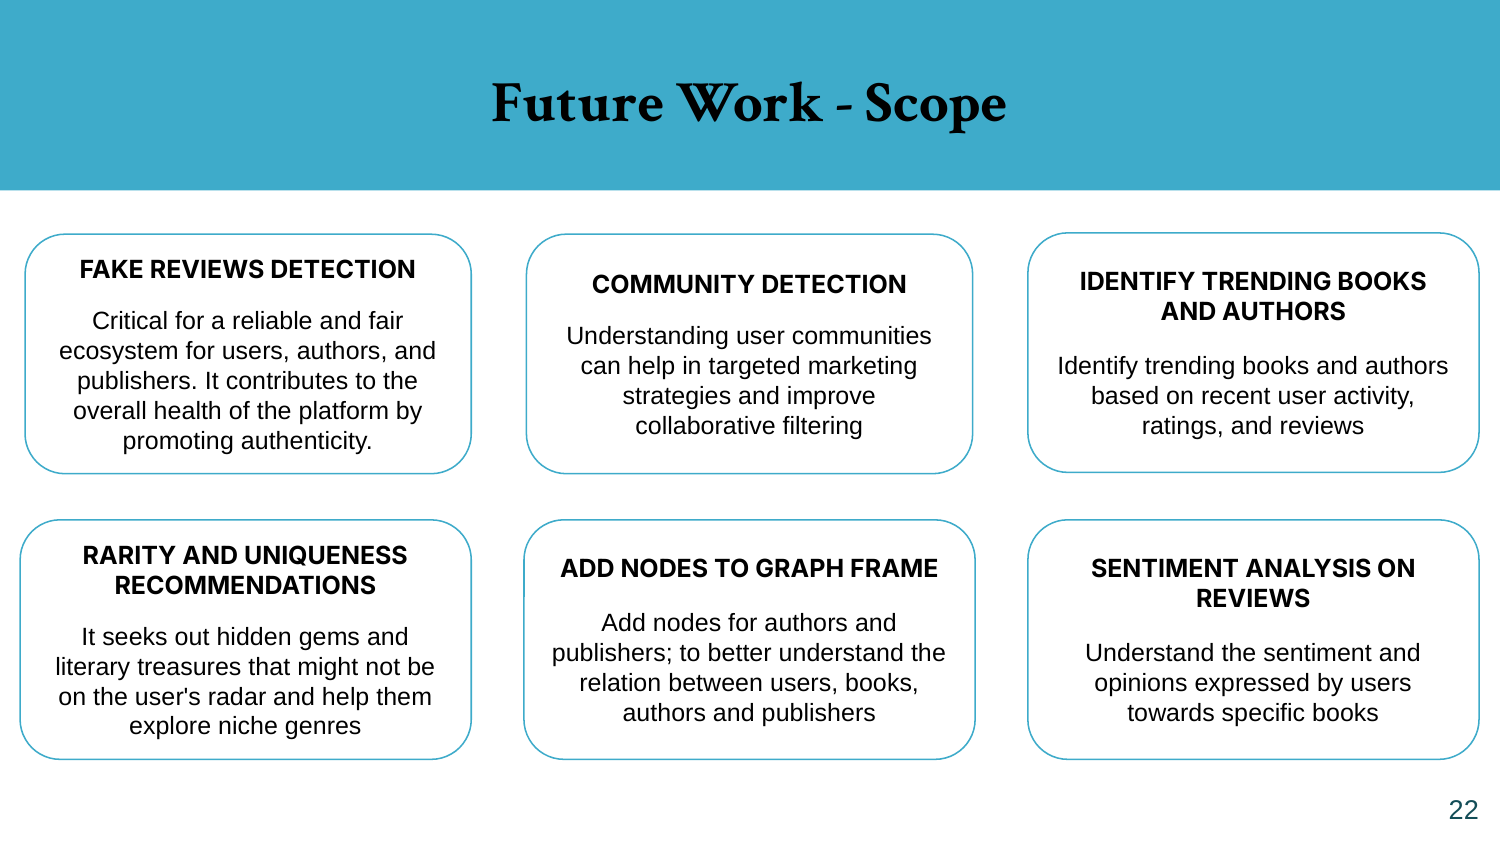

# Future Work - Scope
IDENTIFY TRENDING BOOKS AND AUTHORS

Identify trending books and authors based on recent user activity, ratings, and reviews
COMMUNITY DETECTION

Understanding user communities can help in targeted marketing strategies and improve collaborative filtering
FAKE REVIEWS DETECTION

Critical for a reliable and fair ecosystem for users, authors, and publishers. It contributes to the overall health of the platform by promoting authenticity.
RARITY AND UNIQUENESS RECOMMENDATIONS

It seeks out hidden gems and literary treasures that might not be on the user's radar and help them explore niche genres
ADD NODES TO GRAPH FRAME

Add nodes for authors and publishers; to better understand the relation between users, books, authors and publishers
SENTIMENT ANALYSIS ON REVIEWS

Understand the sentiment and opinions expressed by users towards specific books
22